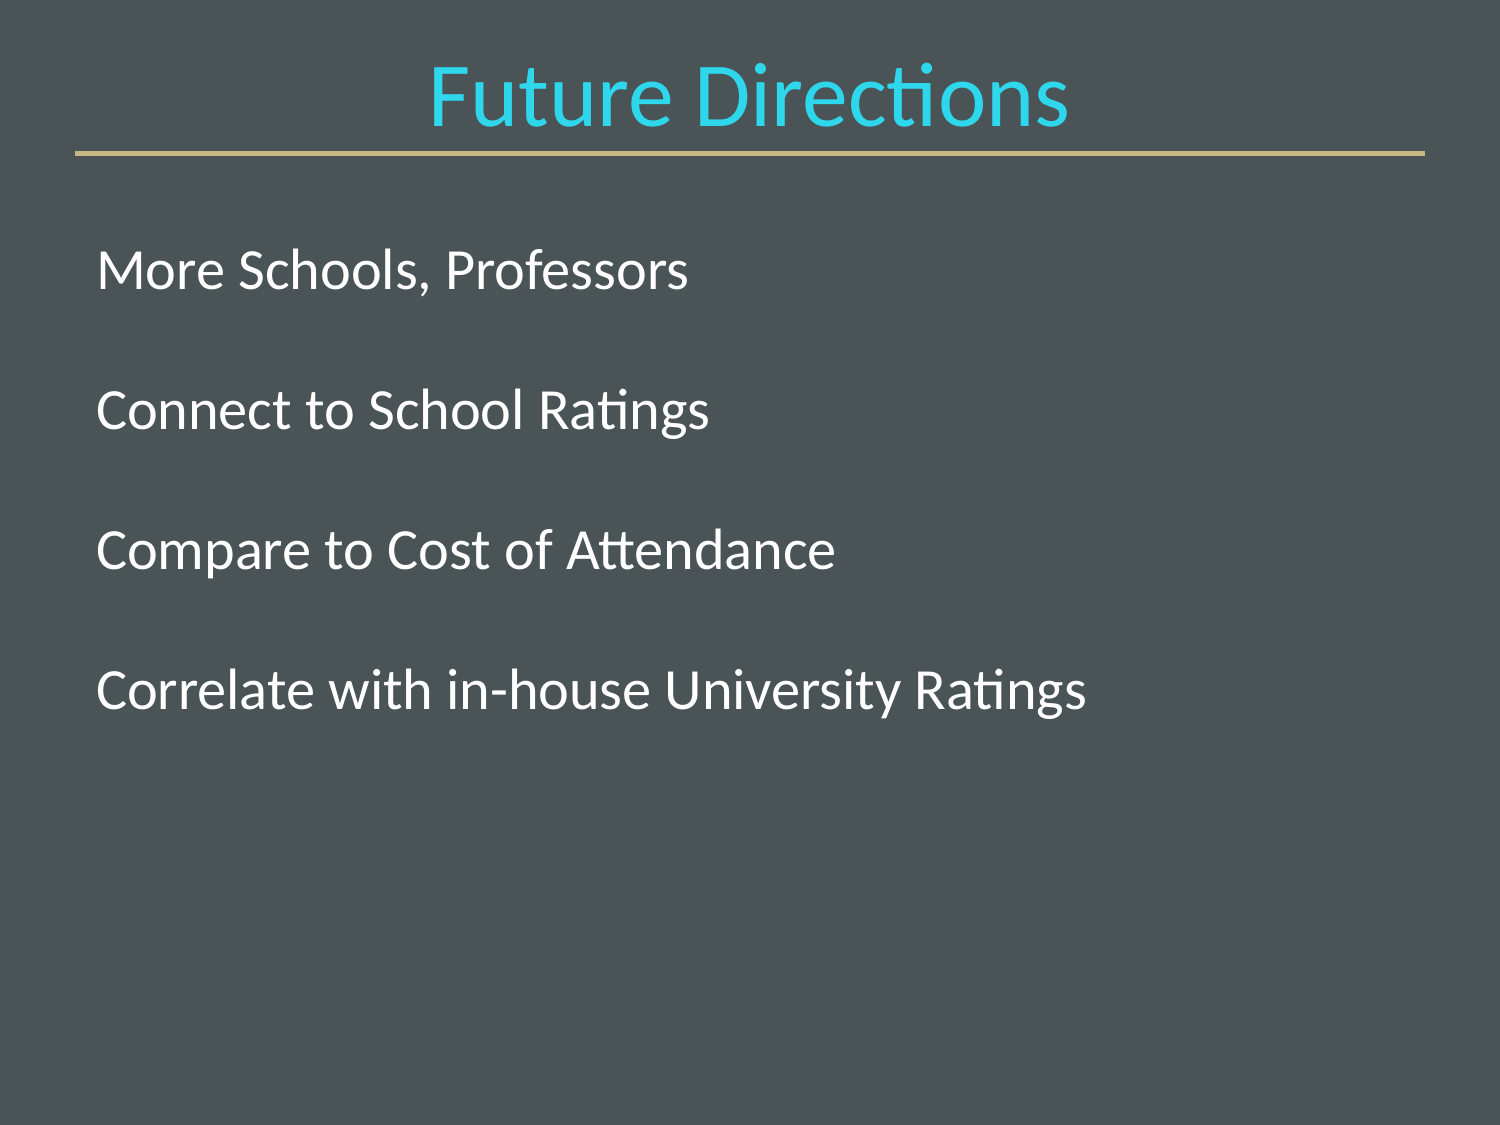

Future Directions
More Schools, Professors

Connect to School Ratings

Compare to Cost of Attendance

Correlate with in-house University Ratings